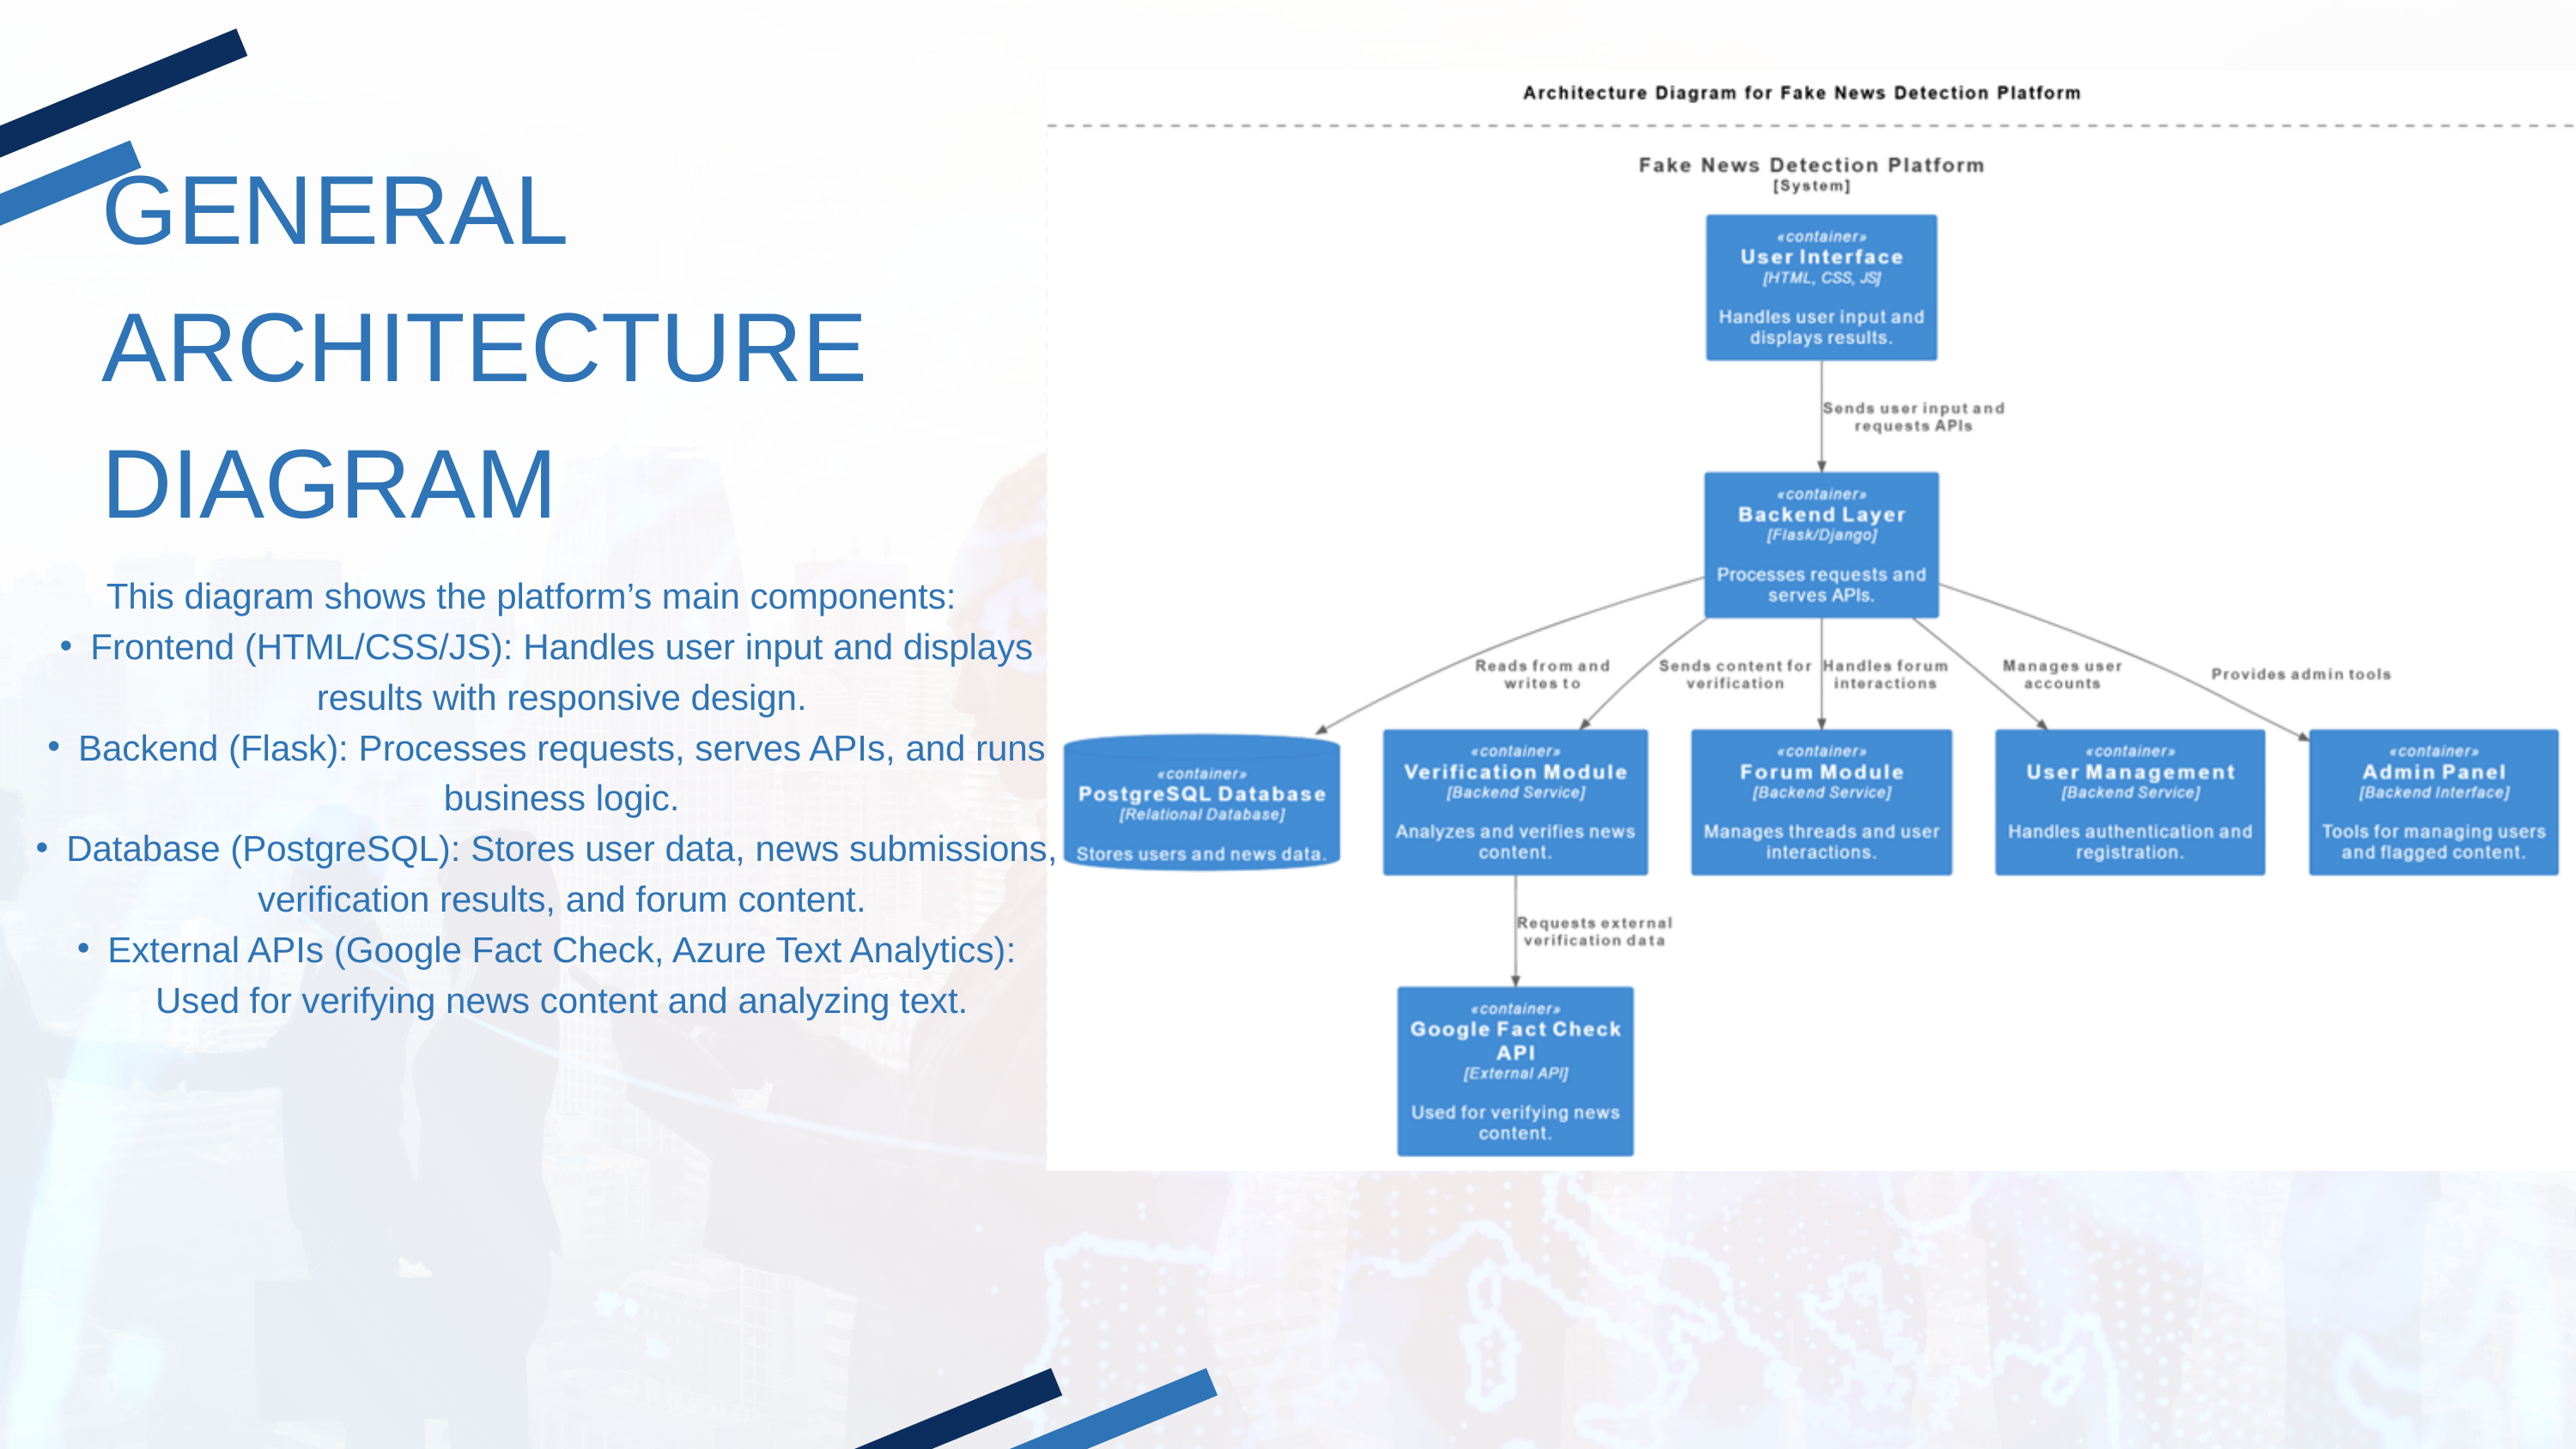

GENERAL ARCHITECTURE DIAGRAM

This diagram shows the platform’s main components:
Frontend (HTML/CSS/JS): Handles user input and displays results with responsive design.
Backend (Flask): Processes requests, serves APIs, and runs business logic.
Database (PostgreSQL): Stores user data, news submissions, verification results, and forum content.
External APIs (Google Fact Check, Azure Text Analytics): Used for verifying news content and analyzing text.